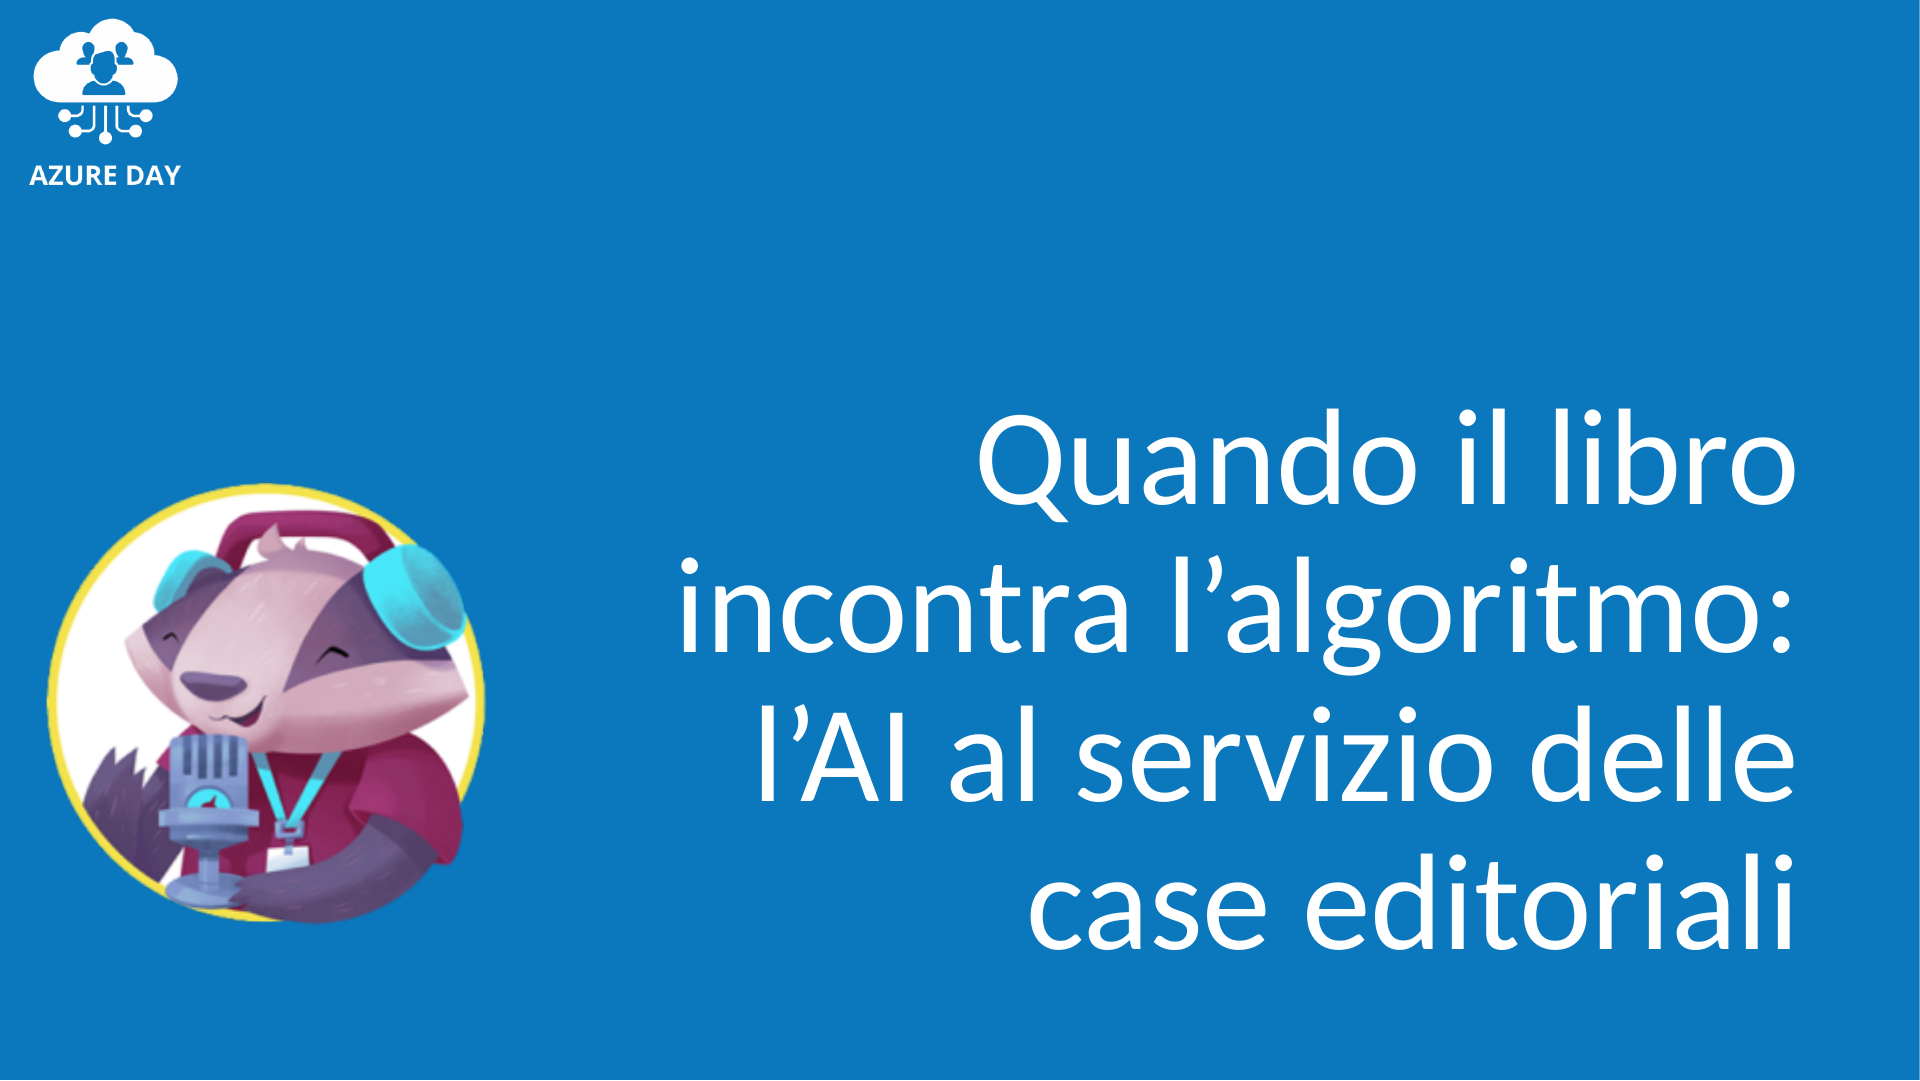

# Quando il libro incontra l’algoritmo: l’AI al servizio delle case editoriali